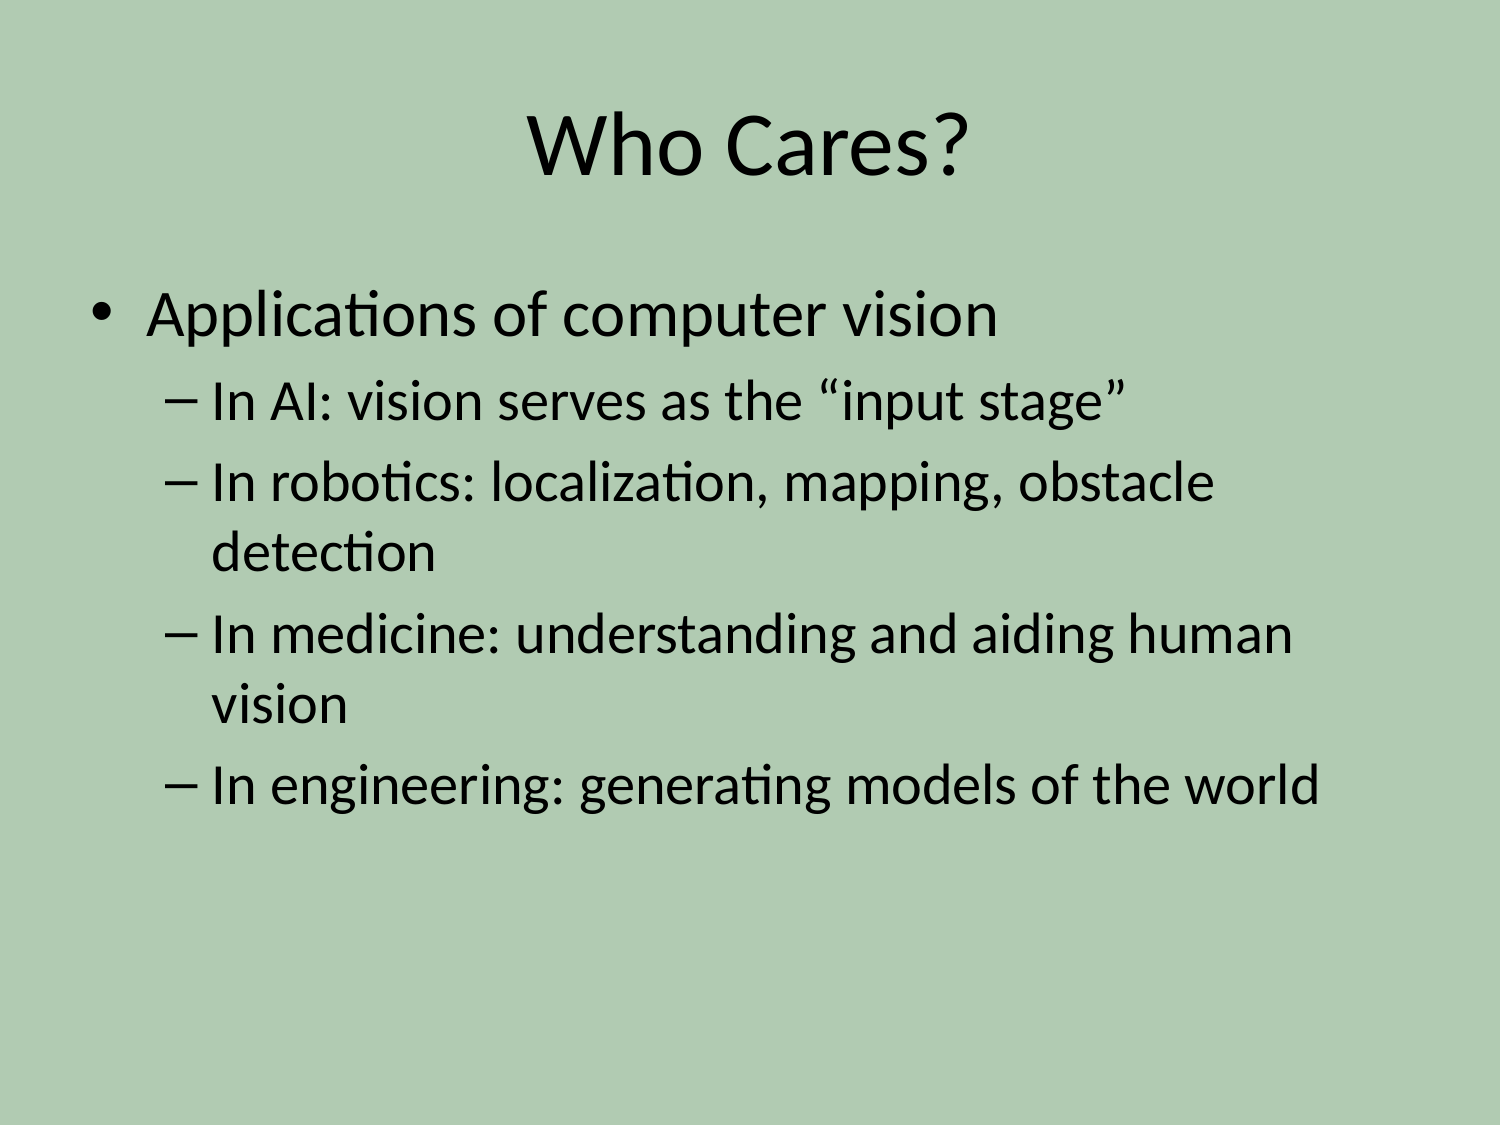

# Who Cares?
Applications of computer vision
In AI: vision serves as the “input stage”
In robotics: localization, mapping, obstacle detection
In medicine: understanding and aiding human vision
In engineering: generating models of the world